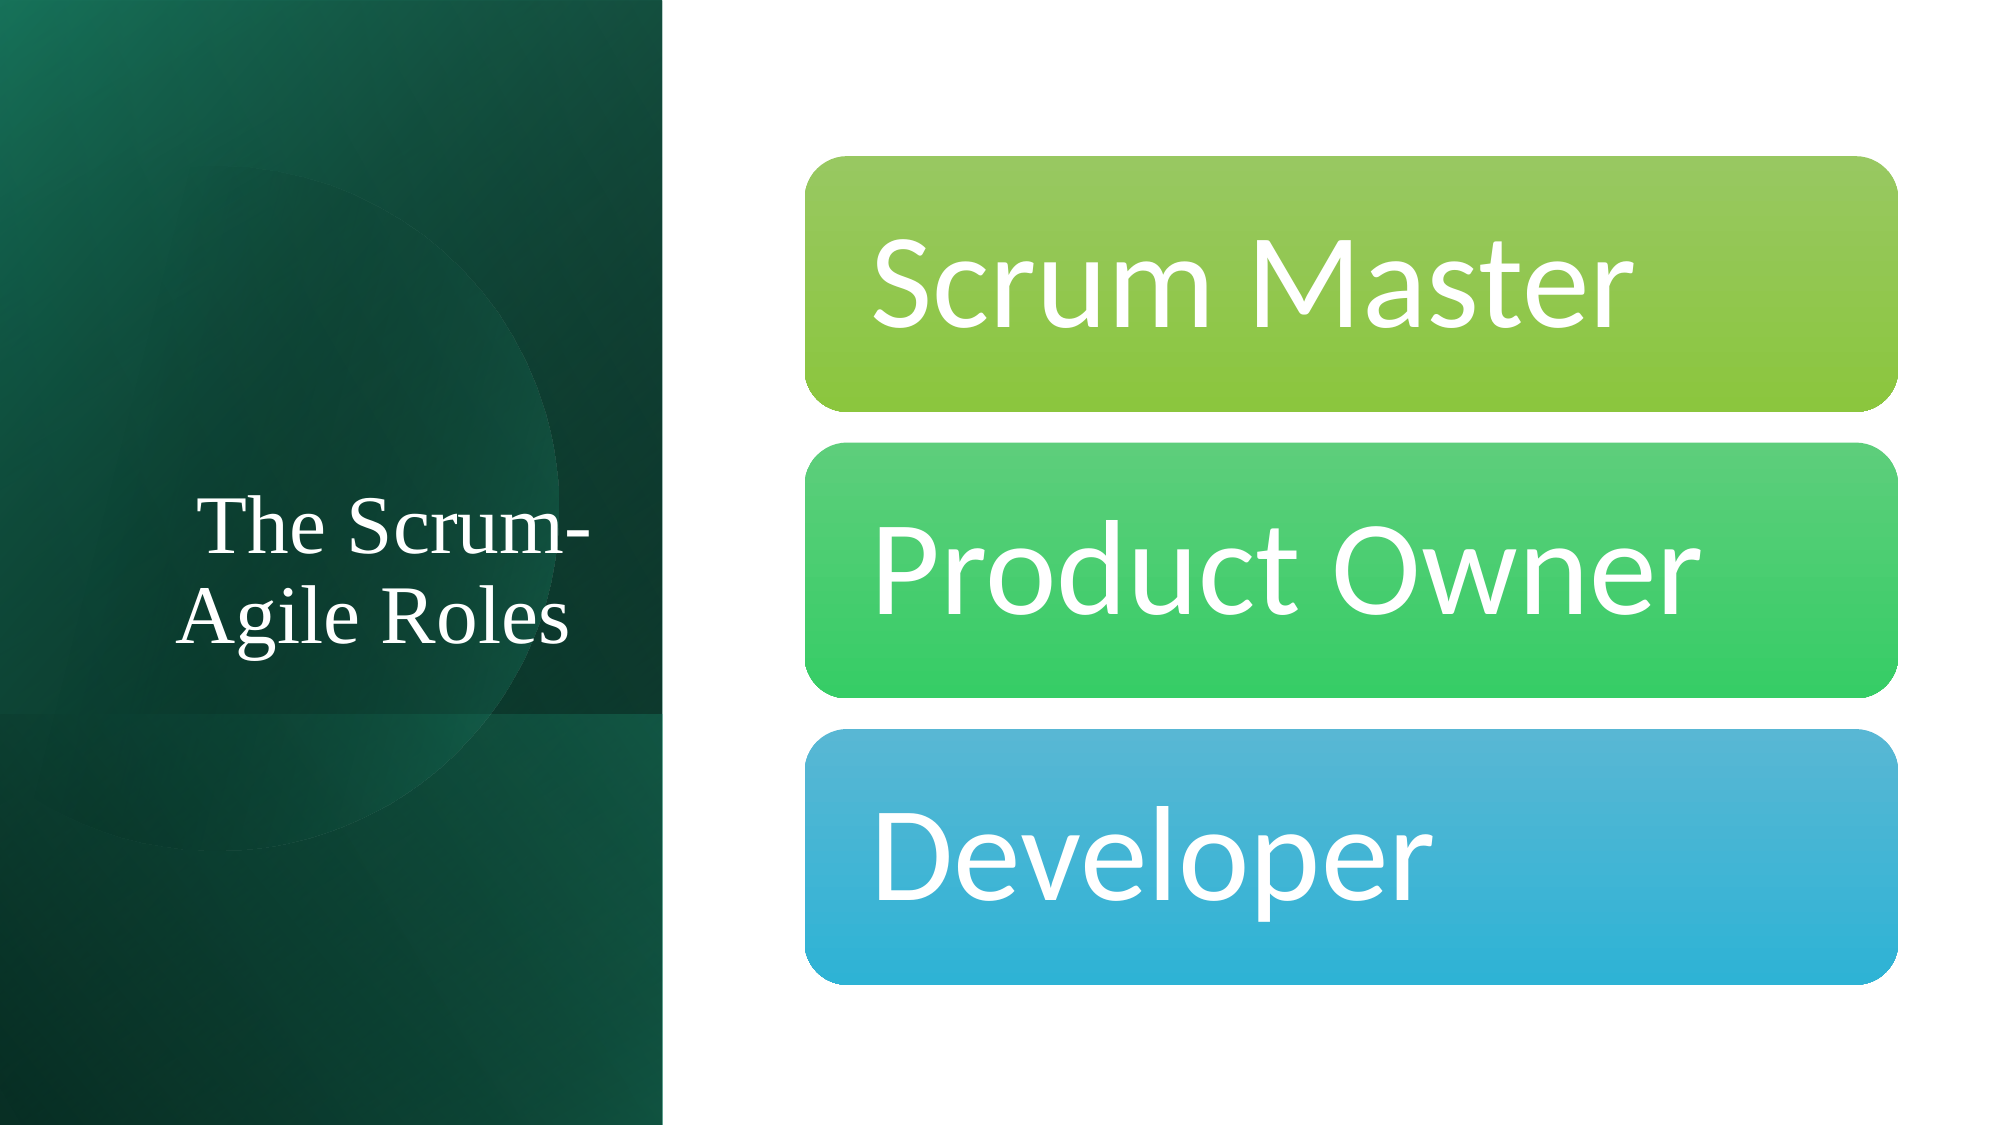

Scrum Master
Product Owner
Developer

# The Scrum-Agile Roles